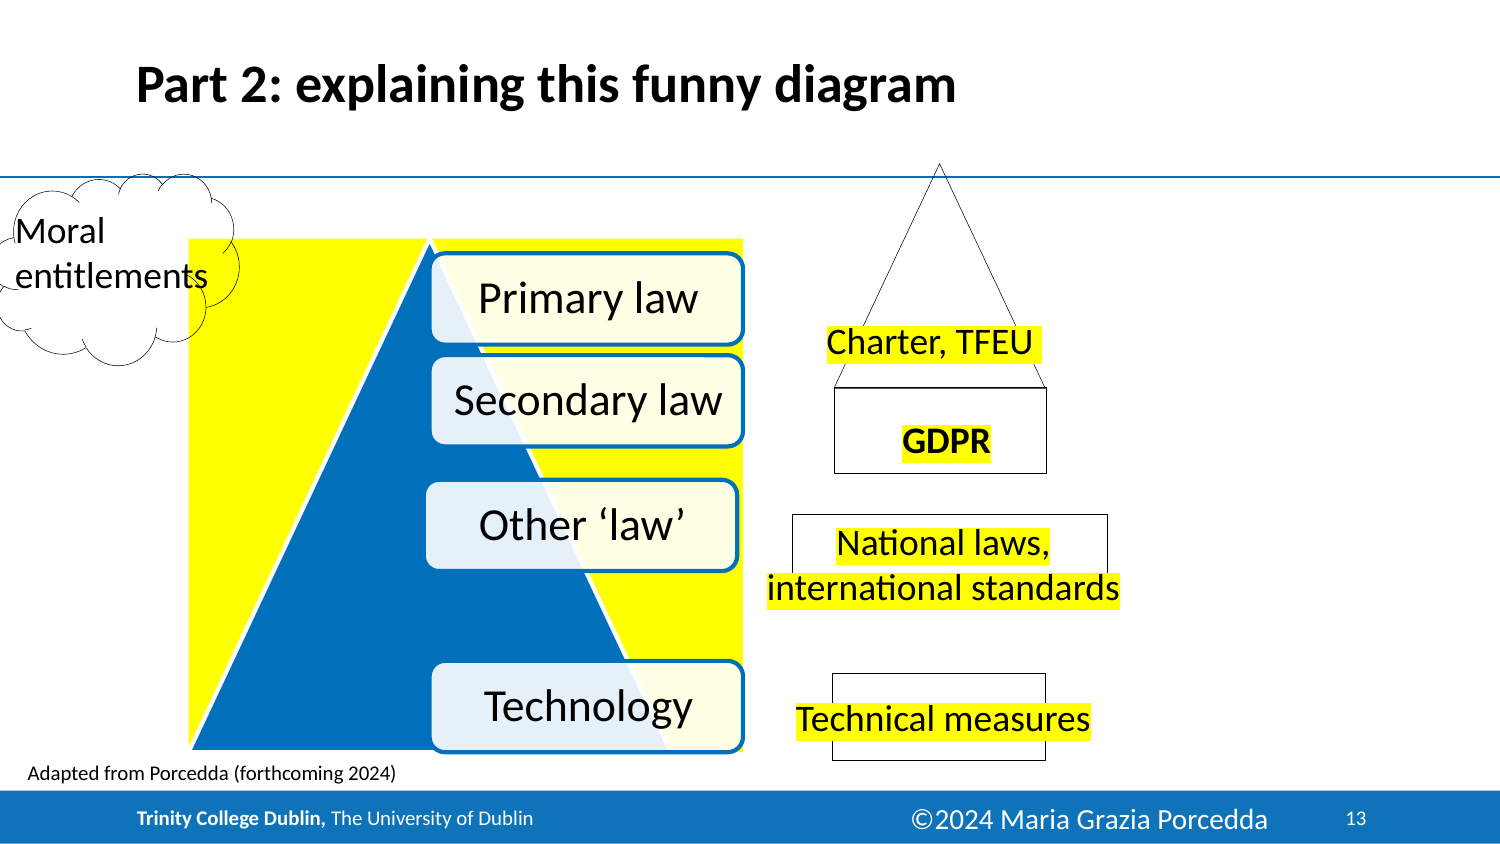

# Part 2: explaining this funny diagram

Charter, TFEU

GDPR
National laws, international standards

Technical measures

Moral entitlements
Primary law
Secondary law
Other ‘law’
Technology
Adapted from Porcedda (forthcoming 2024)
©2024 Maria Grazia Porcedda